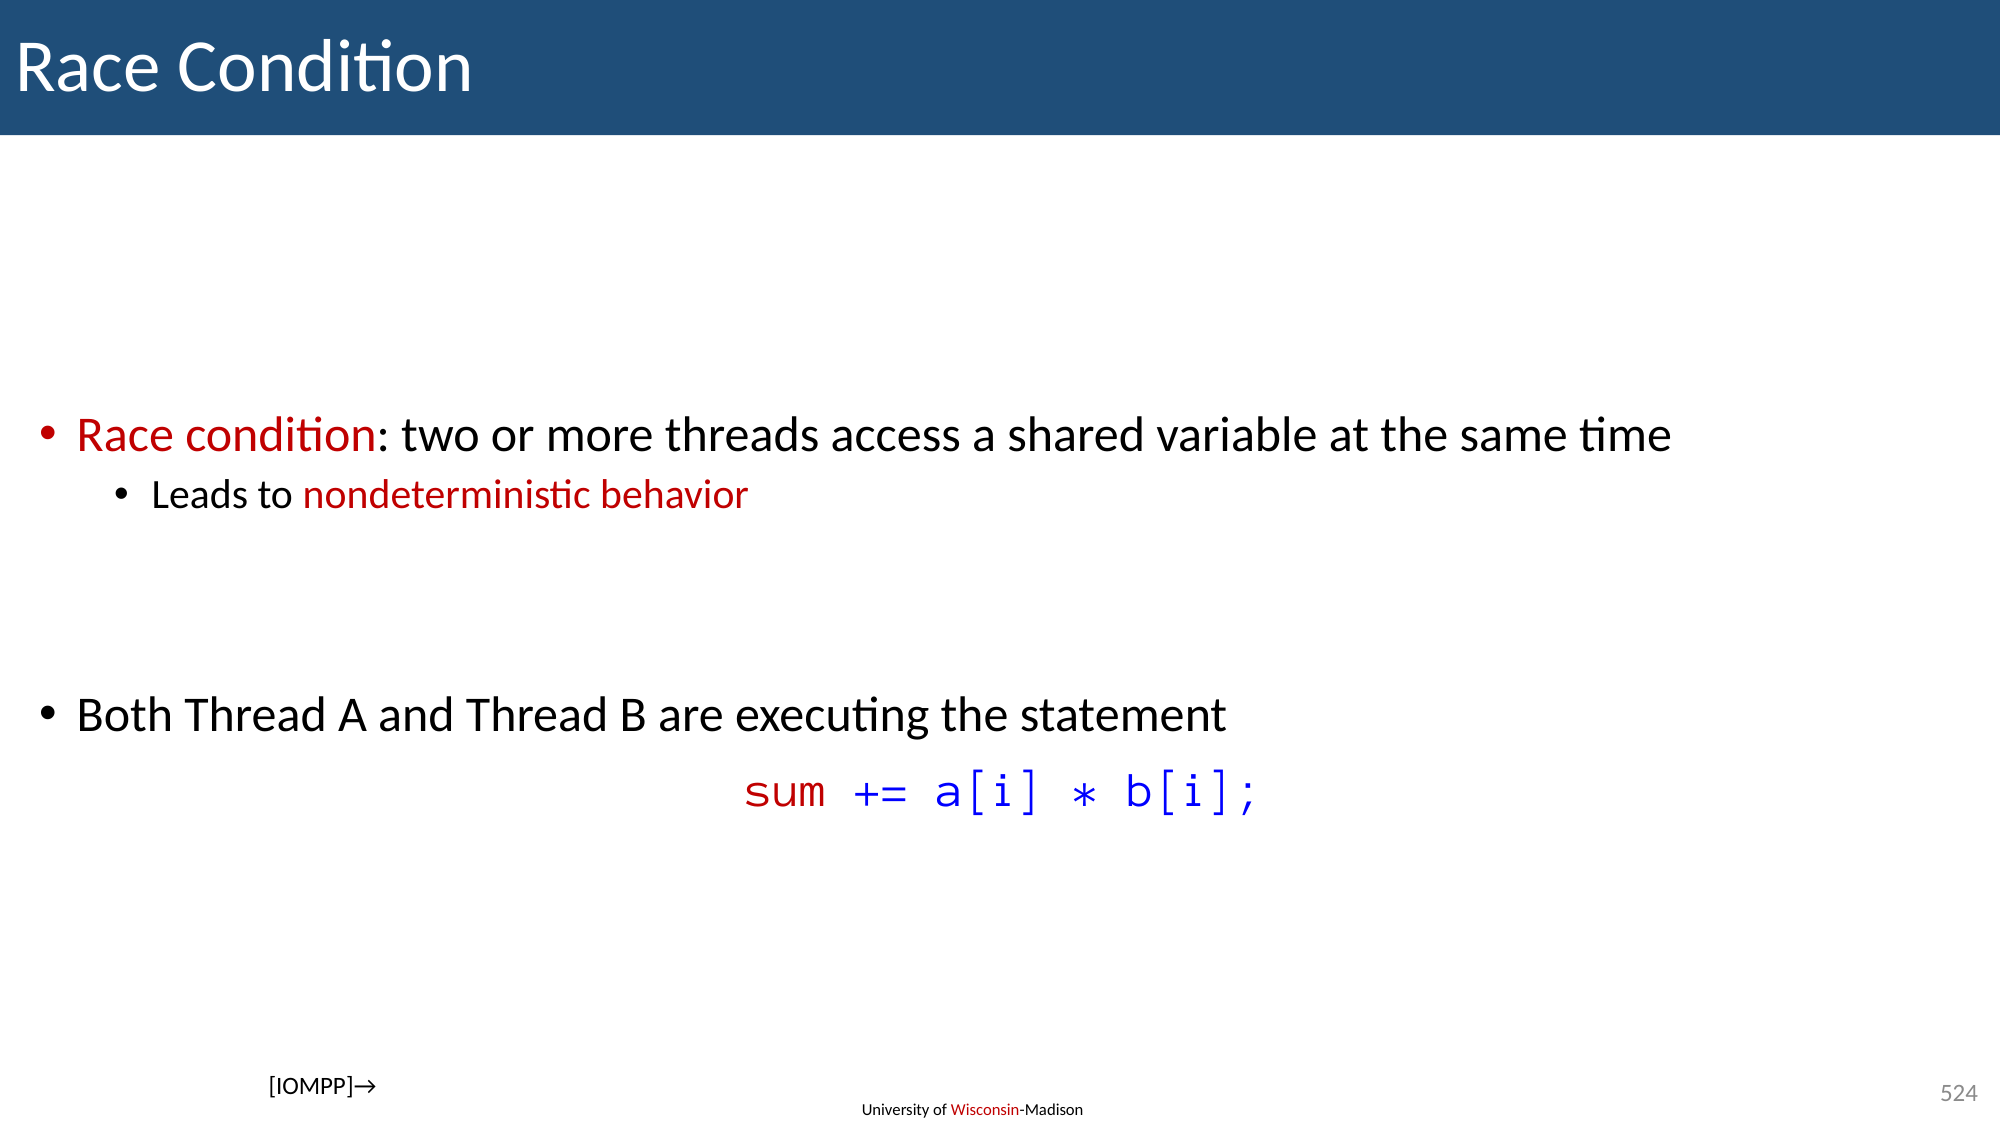

# Race Condition

Race condition: two or more threads access a shared variable at the same time
Leads to nondeterministic behavior

Both Thread A and Thread B are executing the statement
sum += a[i] * b[i];

[IOMPP]→
524